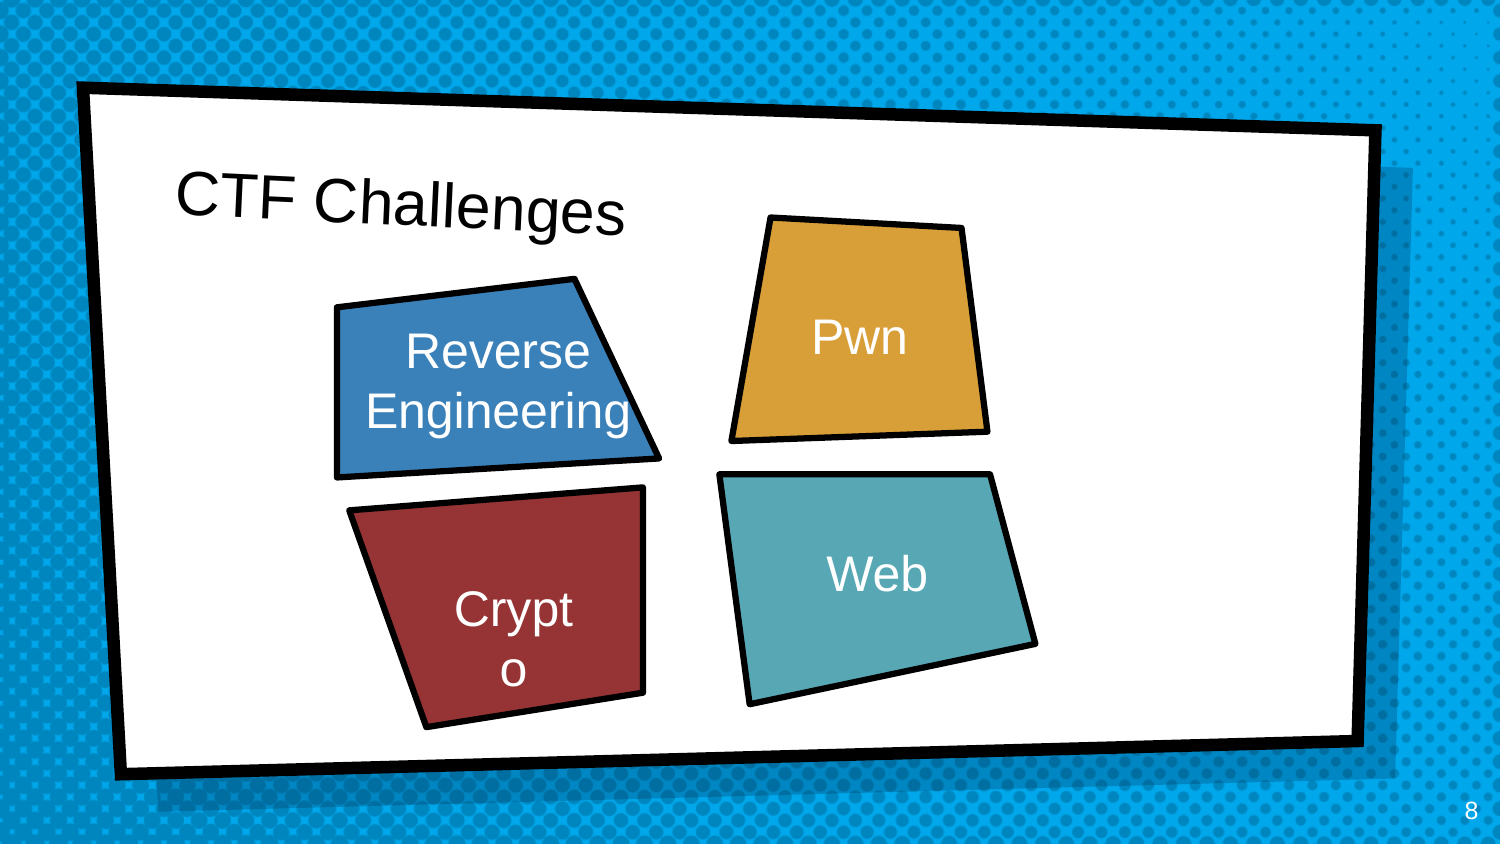

# CTF Challenges

Reverse Engineering
Pwn

Web

Crypto
8